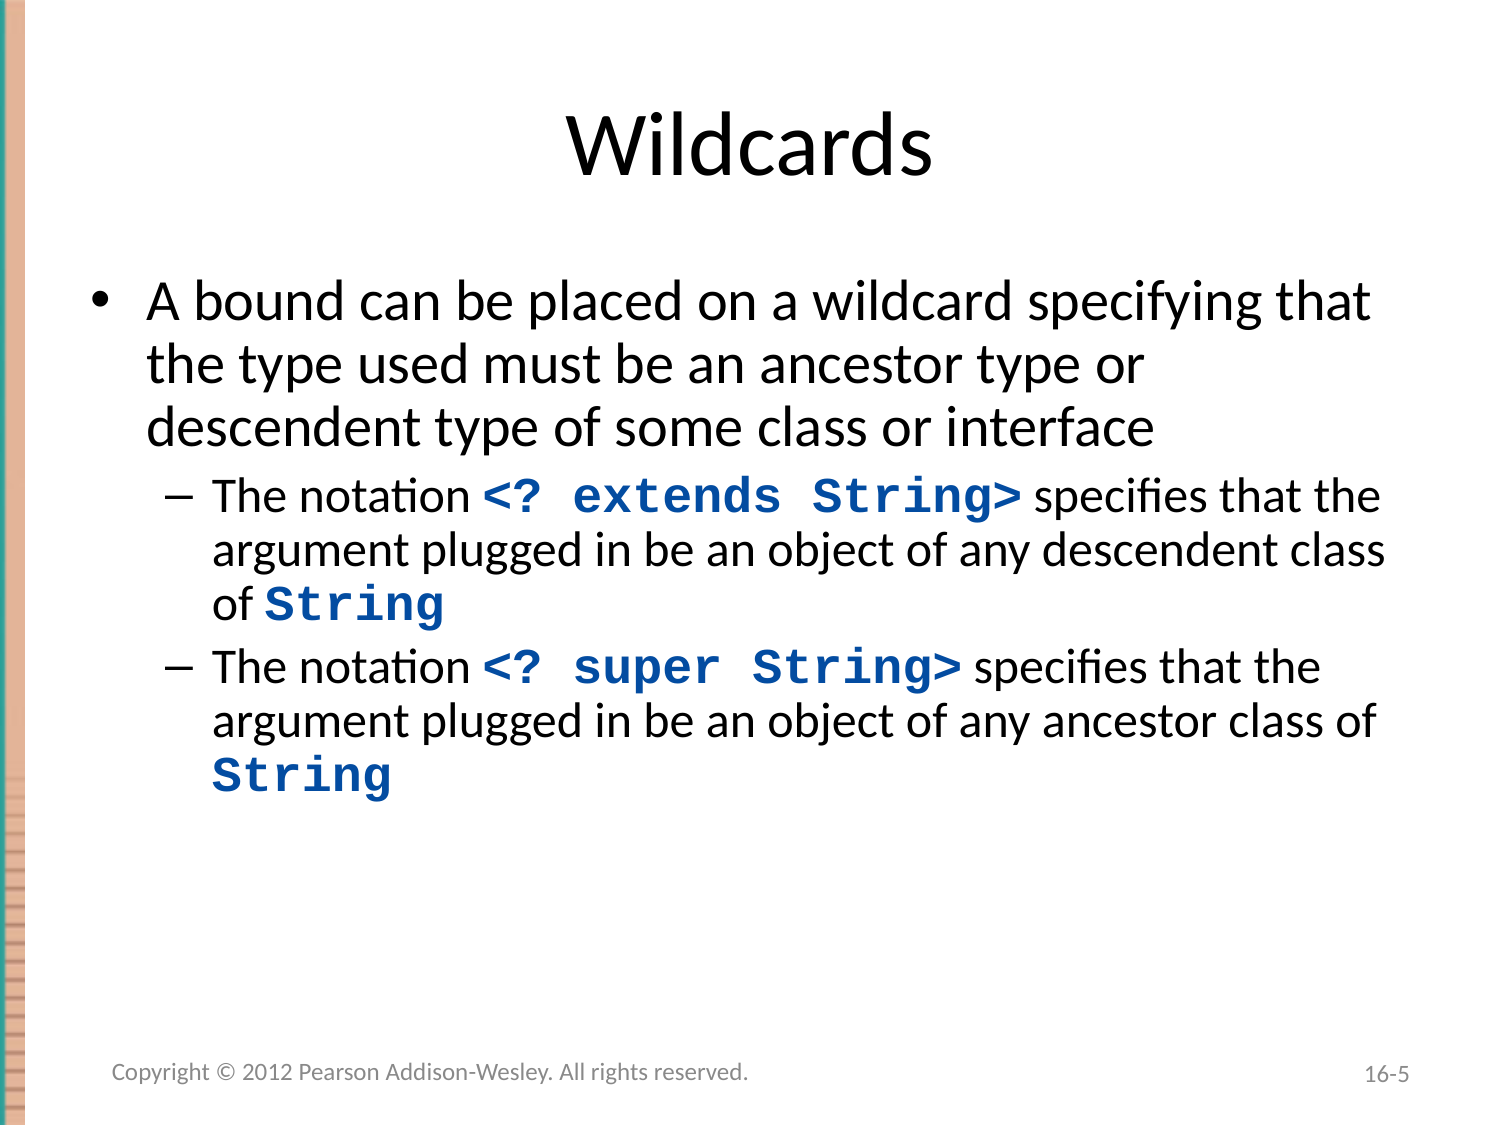

# Wildcards
A bound can be placed on a wildcard specifying that the type used must be an ancestor type or descendent type of some class or interface
The notation <? extends String> specifies that the argument plugged in be an object of any descendent class of String
The notation <? super String> specifies that the argument plugged in be an object of any ancestor class of String
Copyright © 2012 Pearson Addison-Wesley. All rights reserved.
16-5